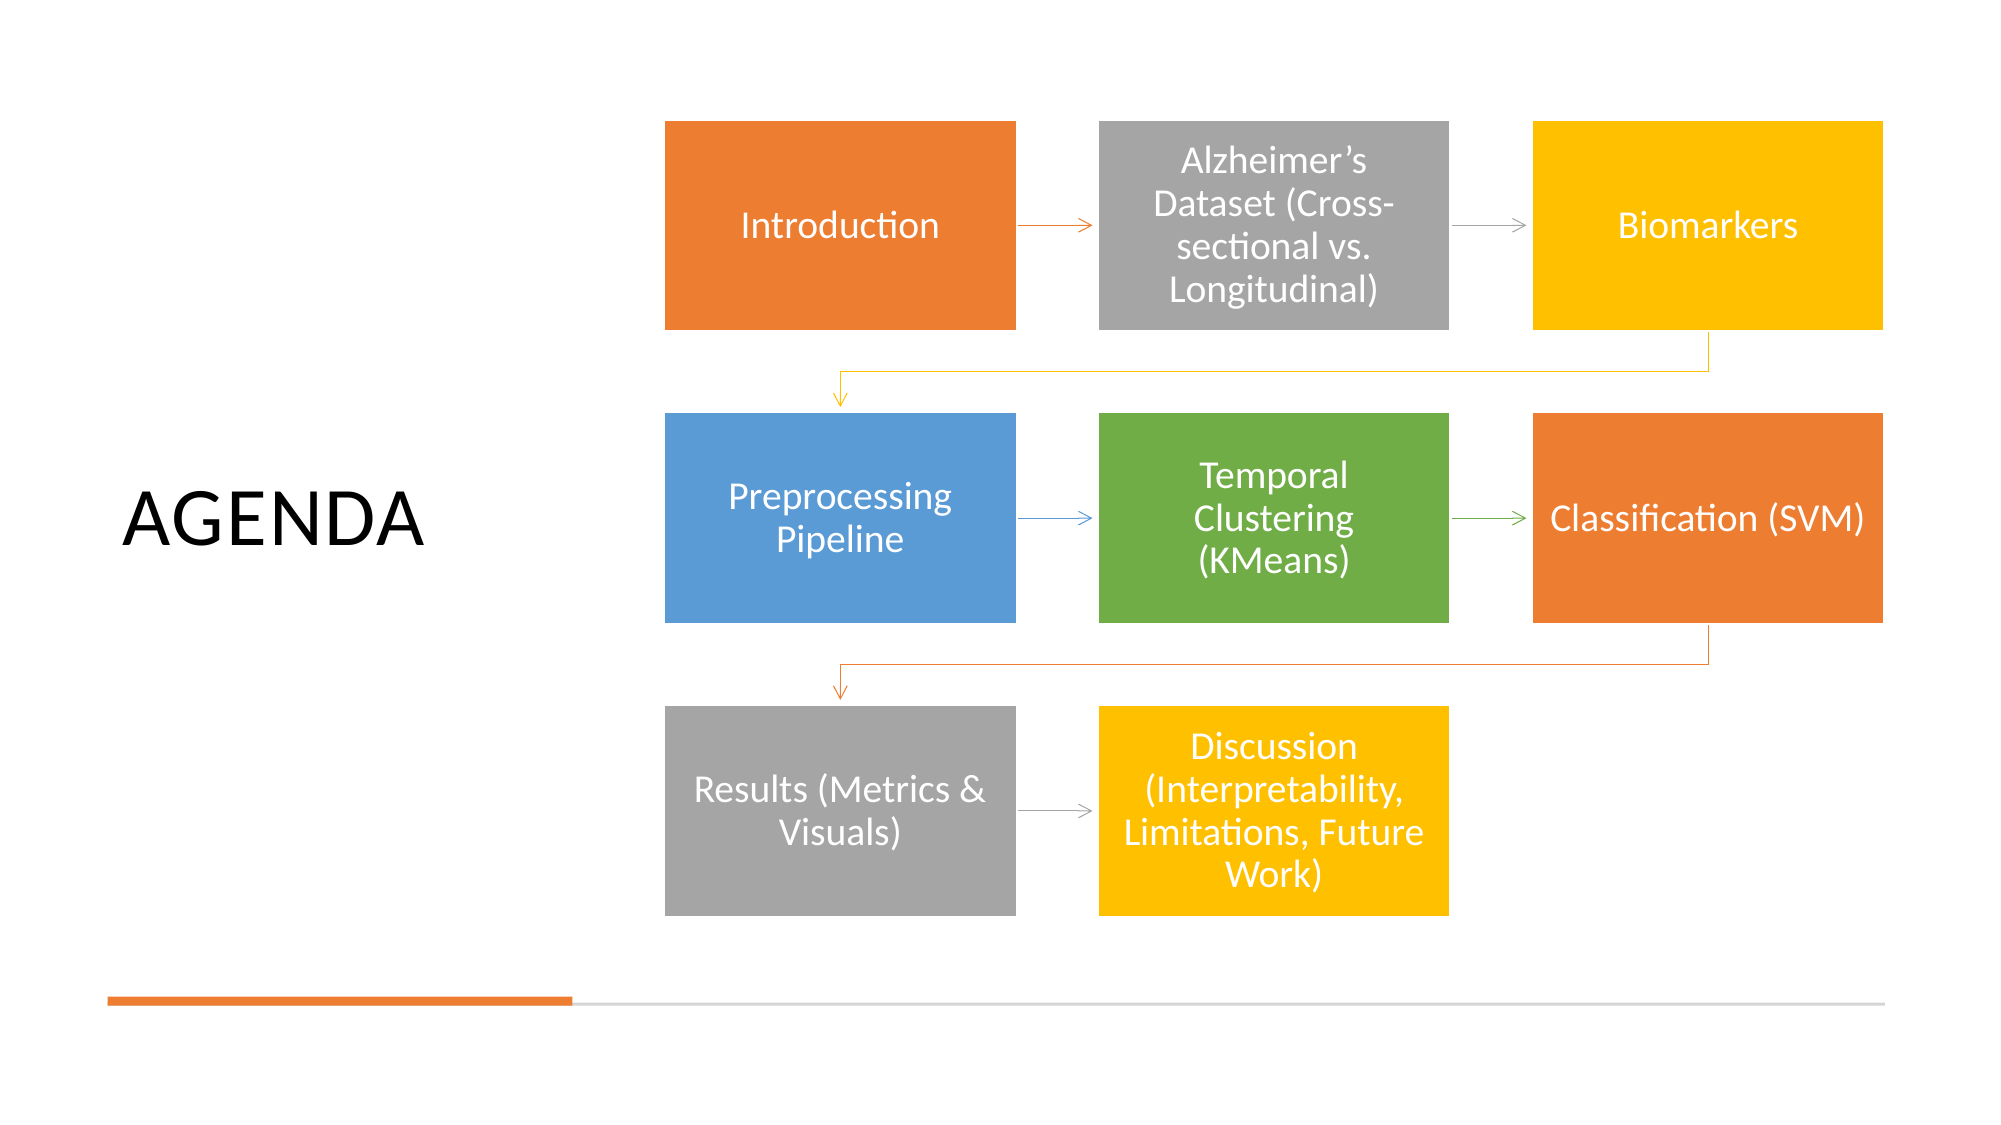

# Agenda

Introduction

Alzheimer’s Dataset (Cross-sectional vs. Longitudinal)

Biomarkers

Preprocessing Pipeline

Temporal Clustering (KMeans)

Classification (SVM)

Results (Metrics & Visuals)
Discussion (Interpretability, Limitations, Future Work)